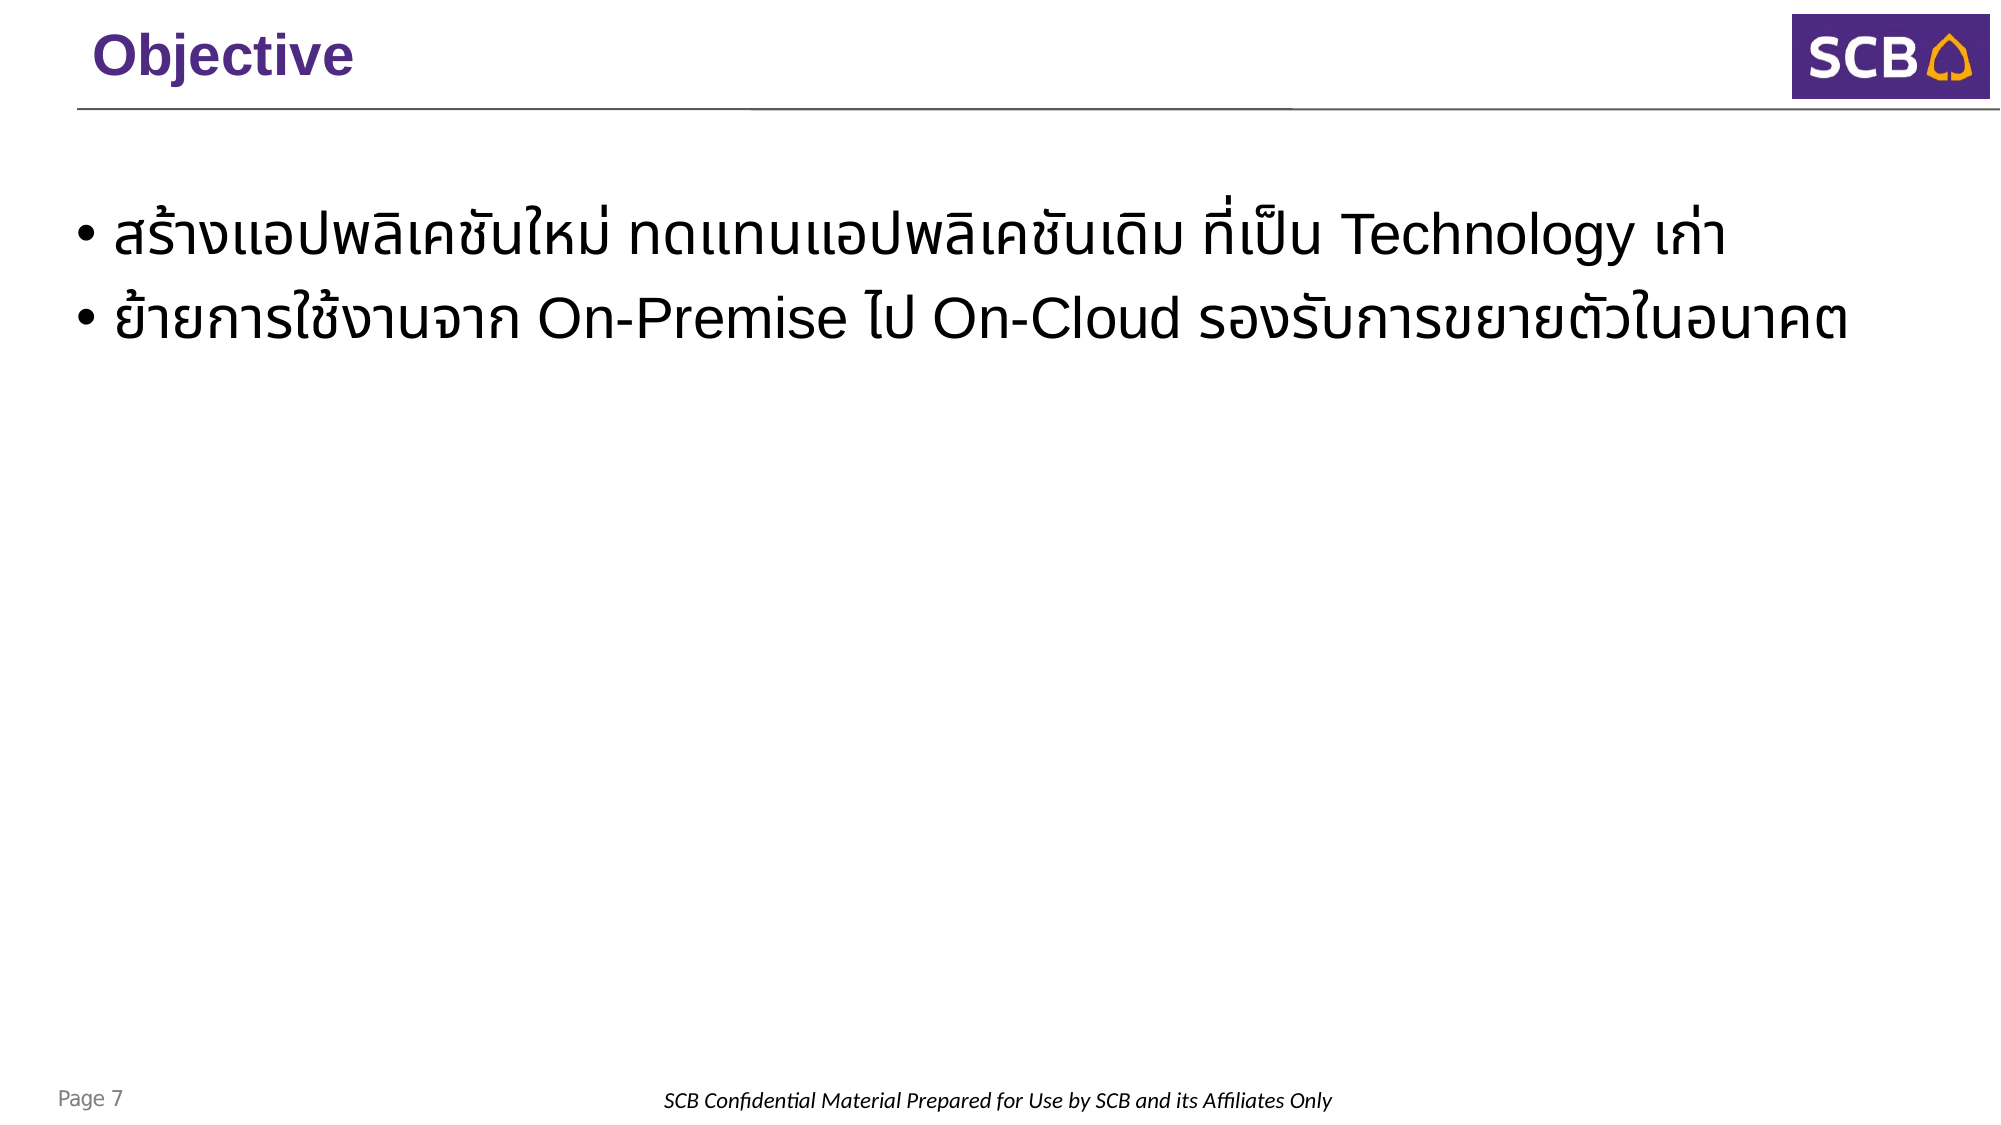

# Objective
สร้างแอปพลิเคชันใหม่ ทดแทนแอปพลิเคชันเดิม ที่เป็น Technology เก่า
ย้ายการใช้งานจาก On-Premise ไป On-Cloud รองรับการขยายตัวในอนาคต